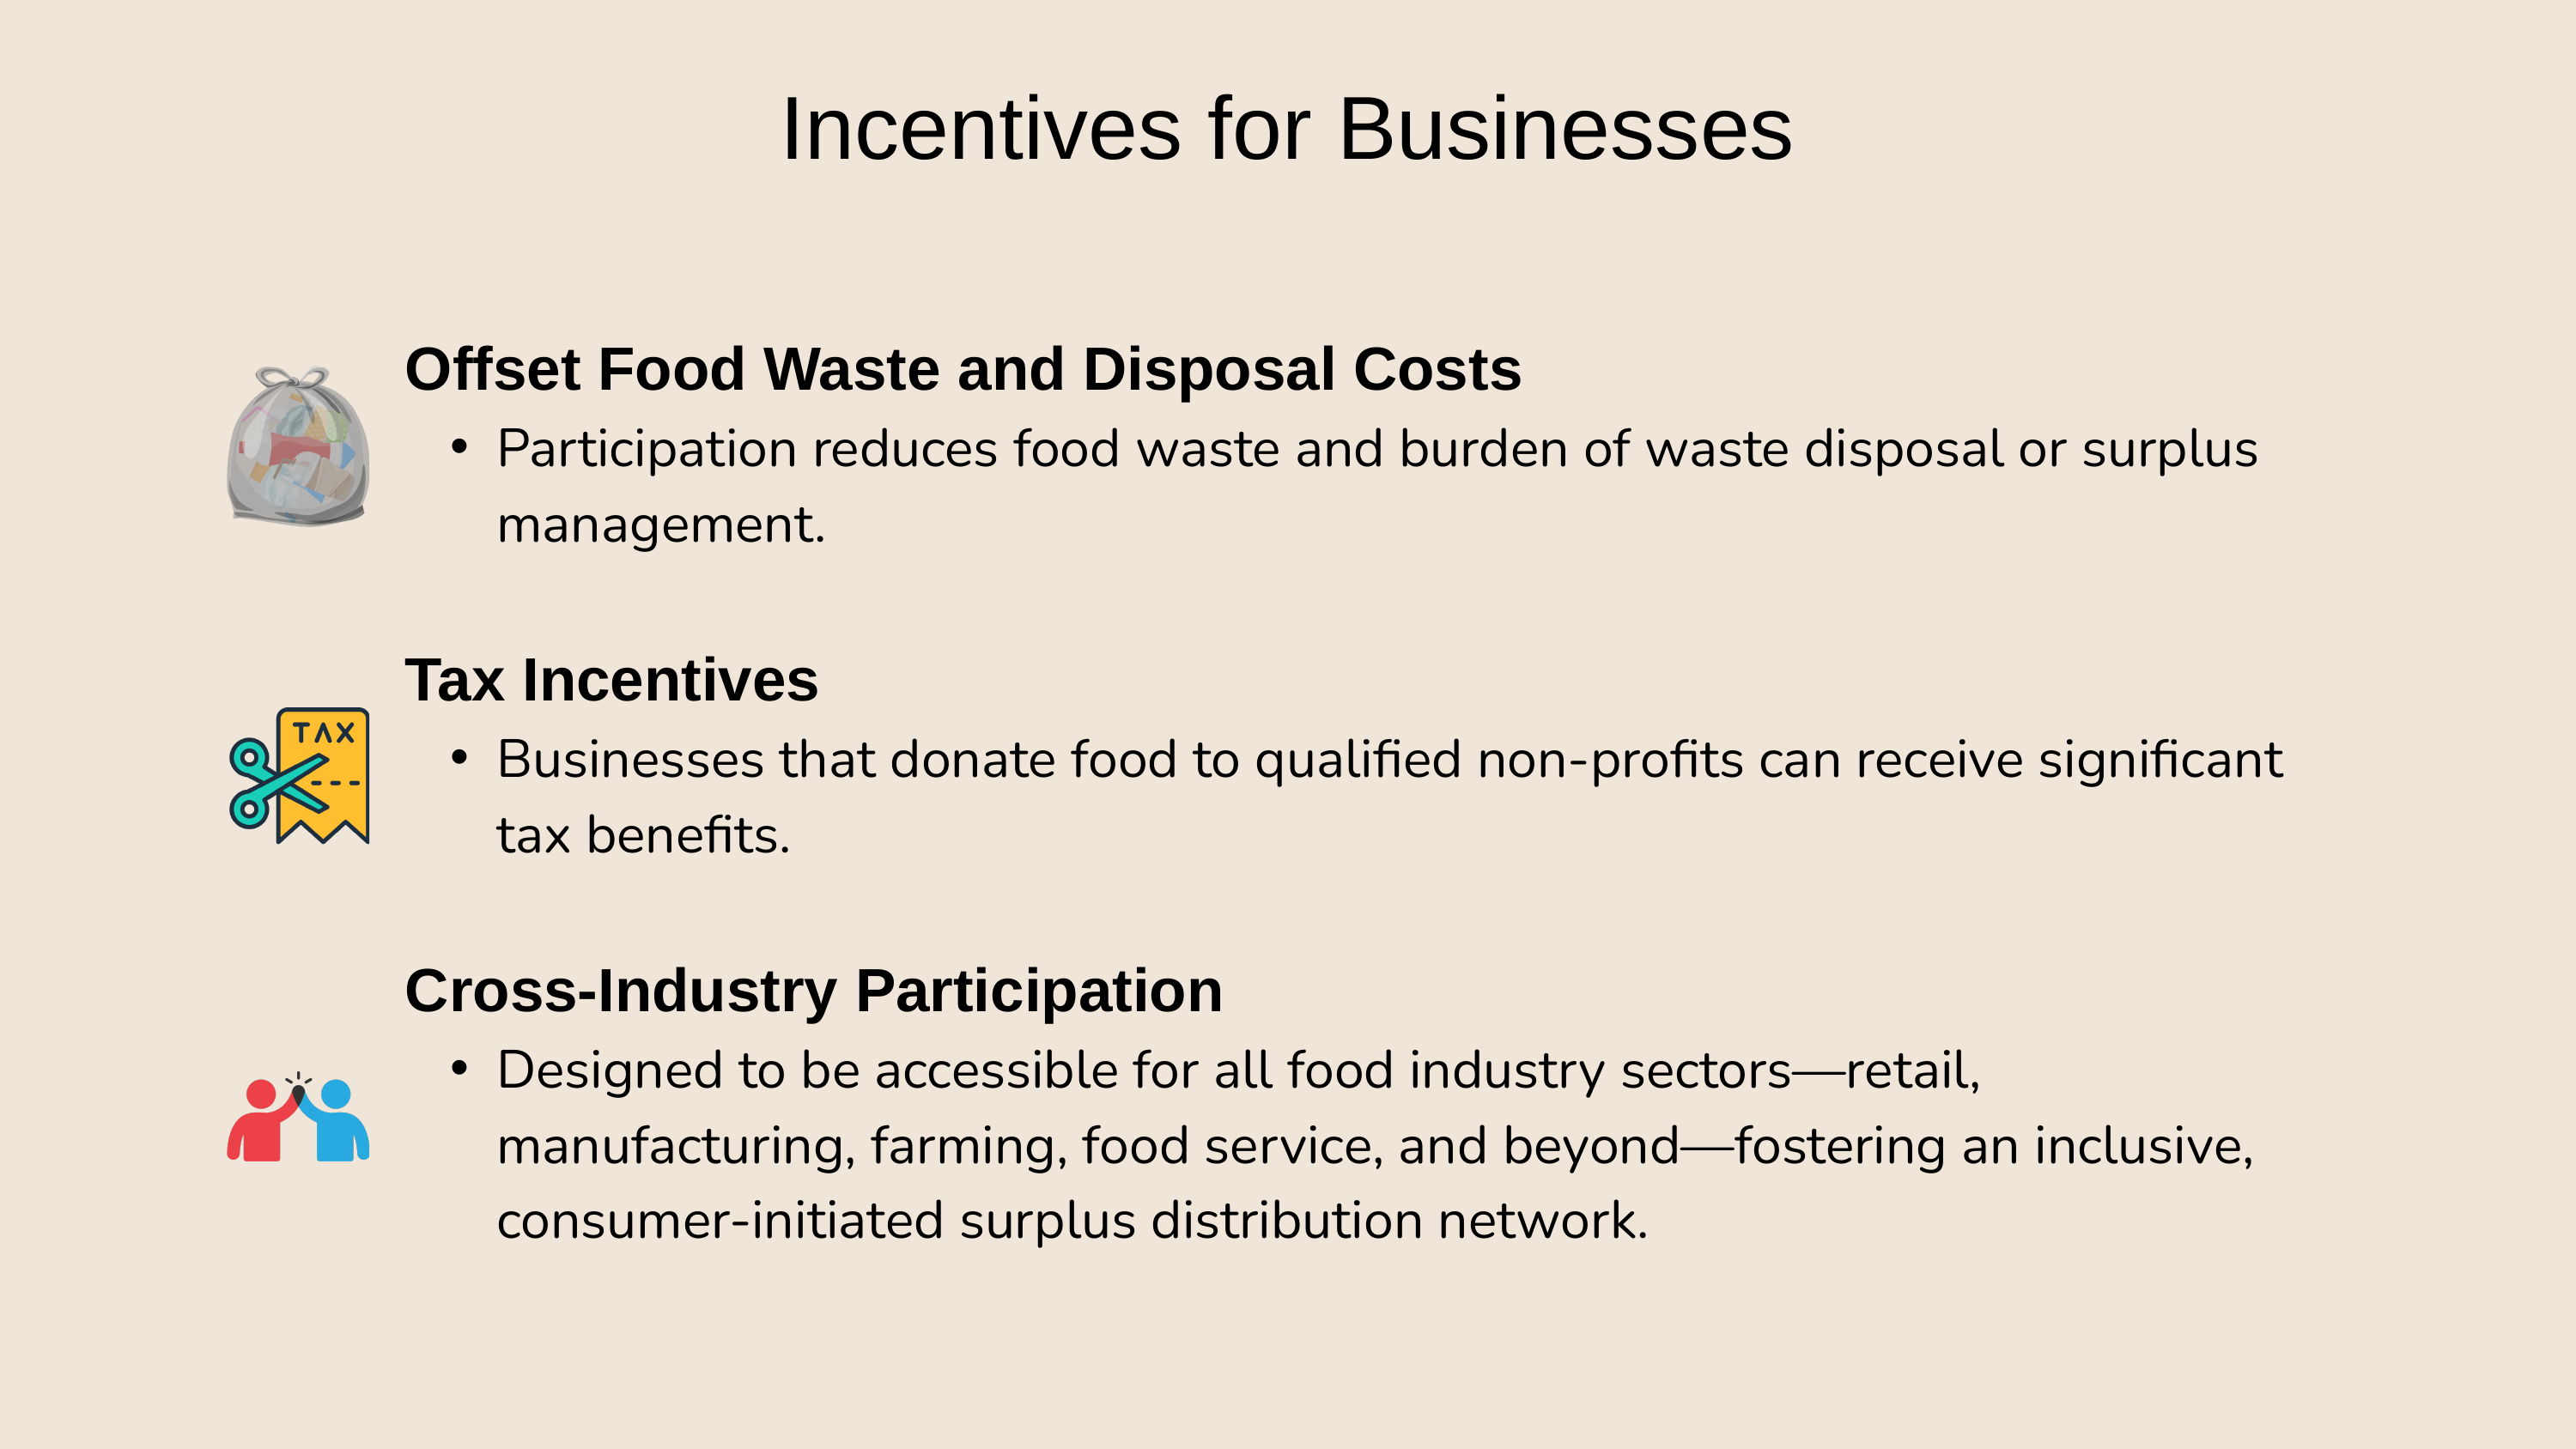

Incentives for Businesses
Offset Food Waste and Disposal Costs
Participation reduces food waste and burden of waste disposal or surplus management.

Tax Incentives
Businesses that donate food to qualified non-profits can receive significant tax benefits.

Cross-Industry Participation
Designed to be accessible for all food industry sectors—retail, manufacturing, farming, food service, and beyond—fostering an inclusive, consumer-initiated surplus distribution network.